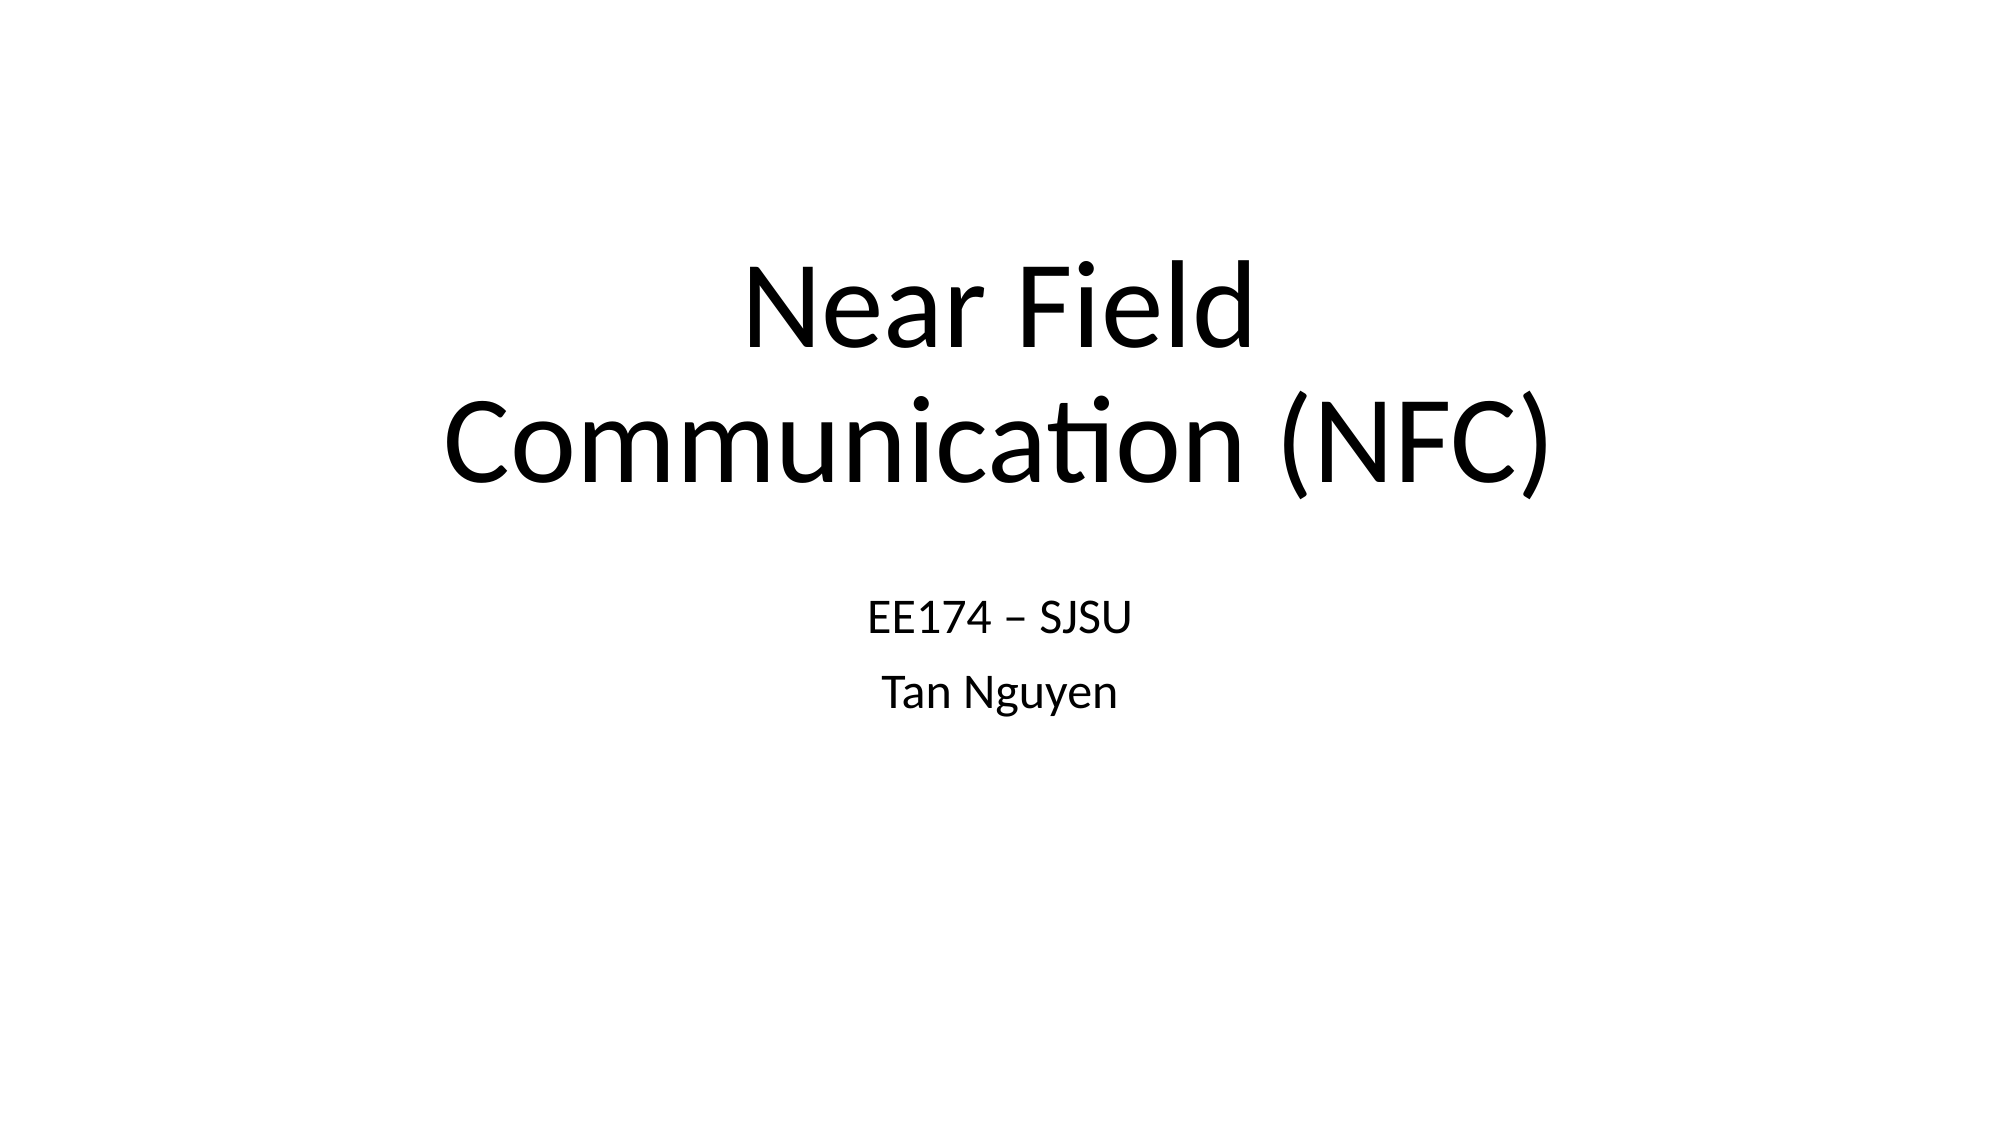

# Near Field Communication (NFC)
EE174 – SJSU
Tan Nguyen